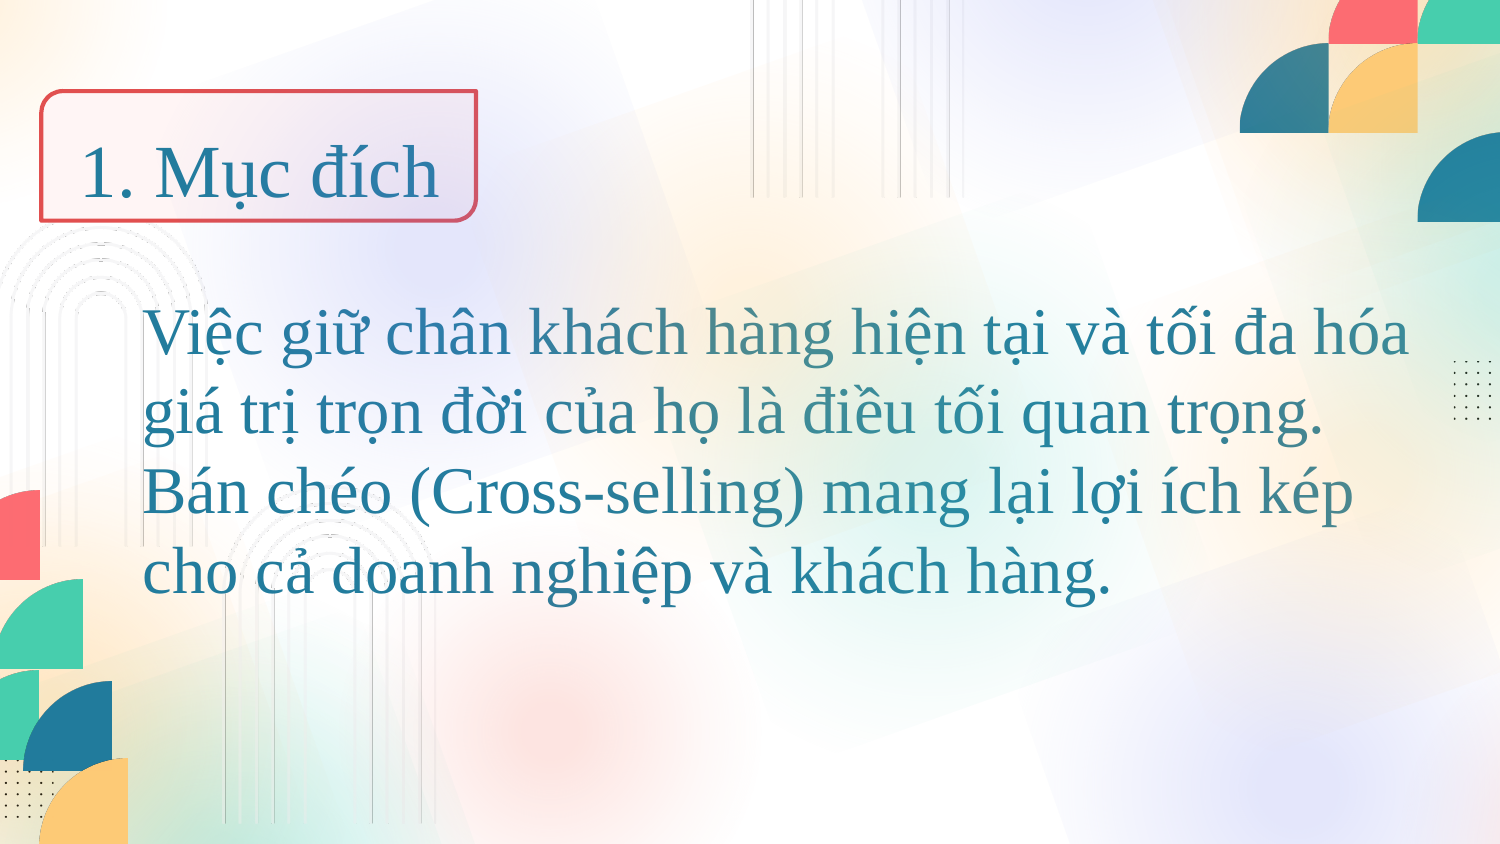

1. Mục đích

Việc giữ chân khách hàng hiện tại và tối đa hóa giá trị trọn đời của họ là điều tối quan trọng.
Bán chéo (Cross-selling) mang lại lợi ích kép cho cả doanh nghiệp và khách hàng.